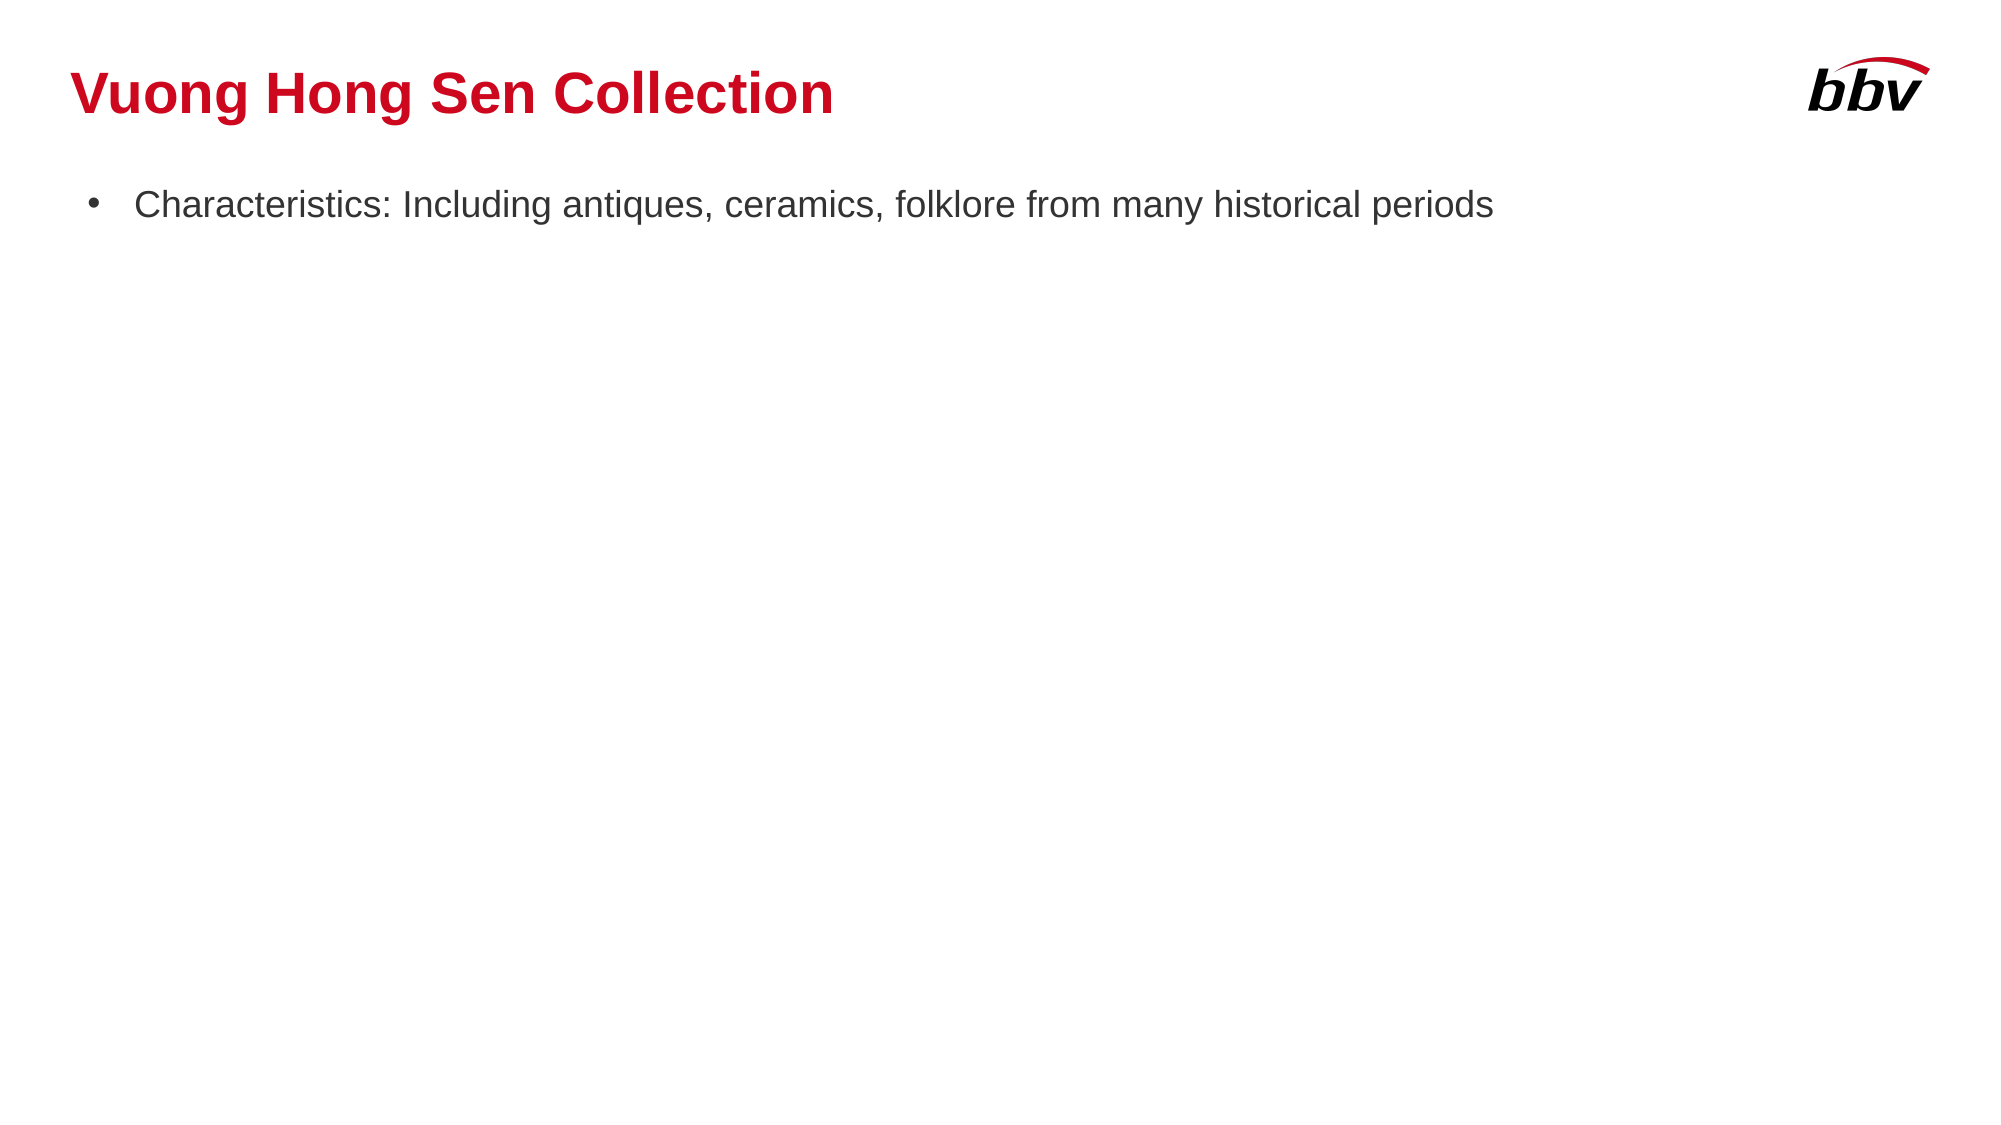

# Vuong Hong Sen Collection
Characteristics: Including antiques, ceramics, folklore from many historical periods